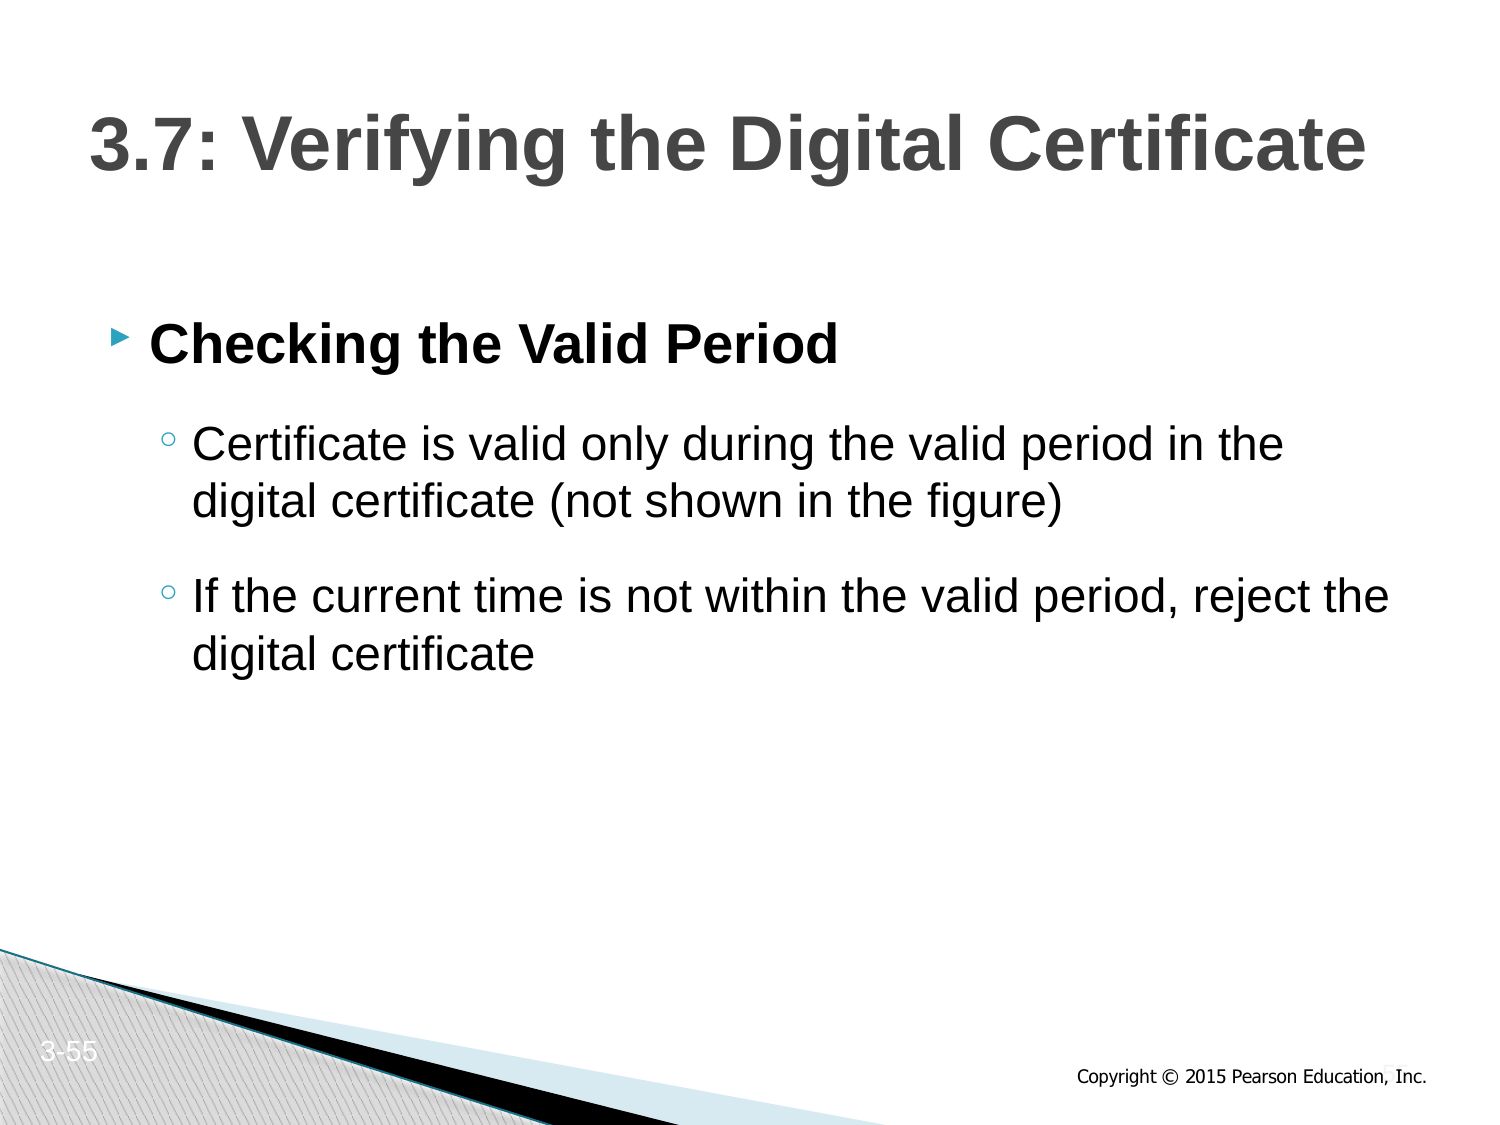

# 3.7: Verifying the Digital Certificate
Checking the Valid Period
Certificate is valid only during the valid period in the digital certificate (not shown in the figure)
If the current time is not within the valid period, reject the digital certificate

3-55